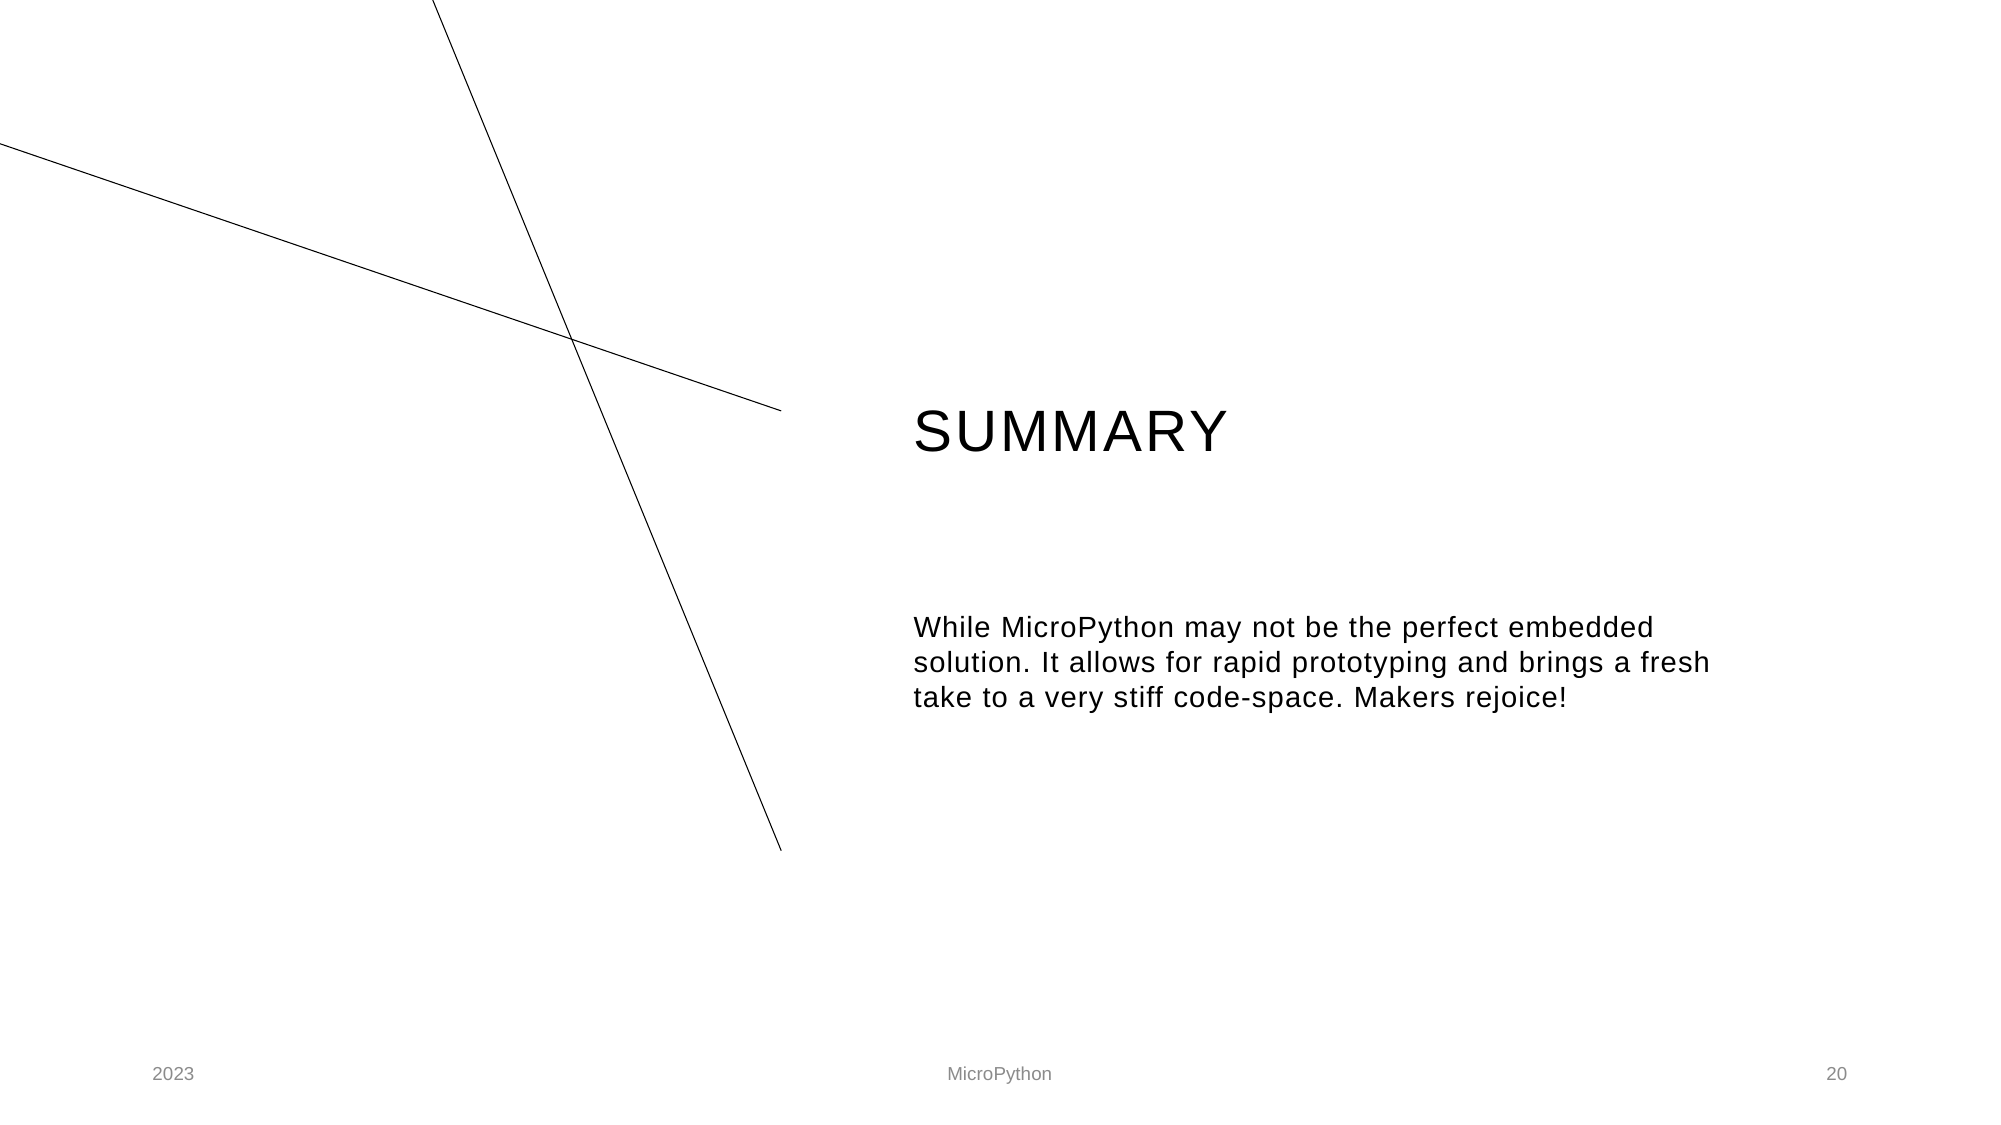

# SUMMARY
While MicroPython may not be the perfect embedded solution. It allows for rapid prototyping and brings a fresh take to a very stiff code-space. Makers rejoice!​
2023
MicroPython
20